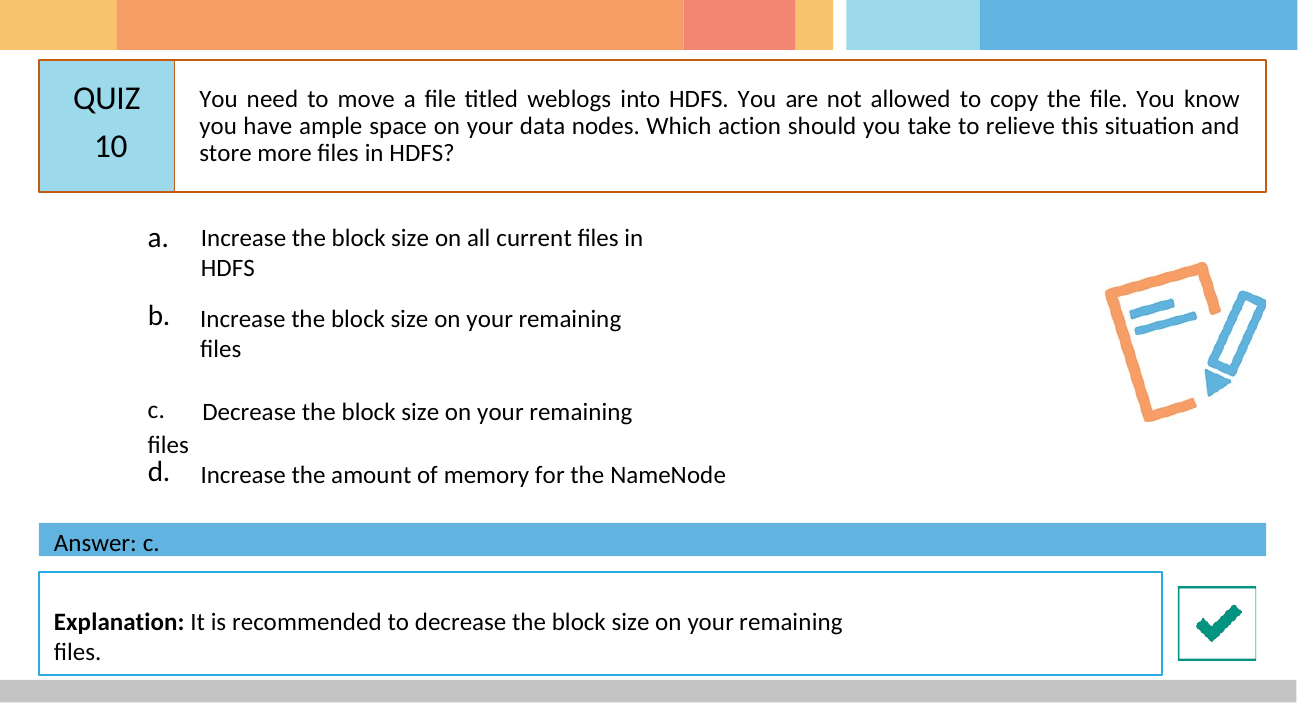

# QUIZ 10
You need to move a file titled weblogs into HDFS. You are not allowed to copy the file. You know you have ample space on your data nodes. Which action should you take to relieve this situation and store more files in HDFS?
a.
Increase the block size on all current files in HDFS

b.
Increase the block size on your remaining files
c.	Decrease the block size on your remaining files
d.
Increase the amount of memory for the NameNode
Answer: c.

Explanation: It is recommended to decrease the block size on your remaining files.